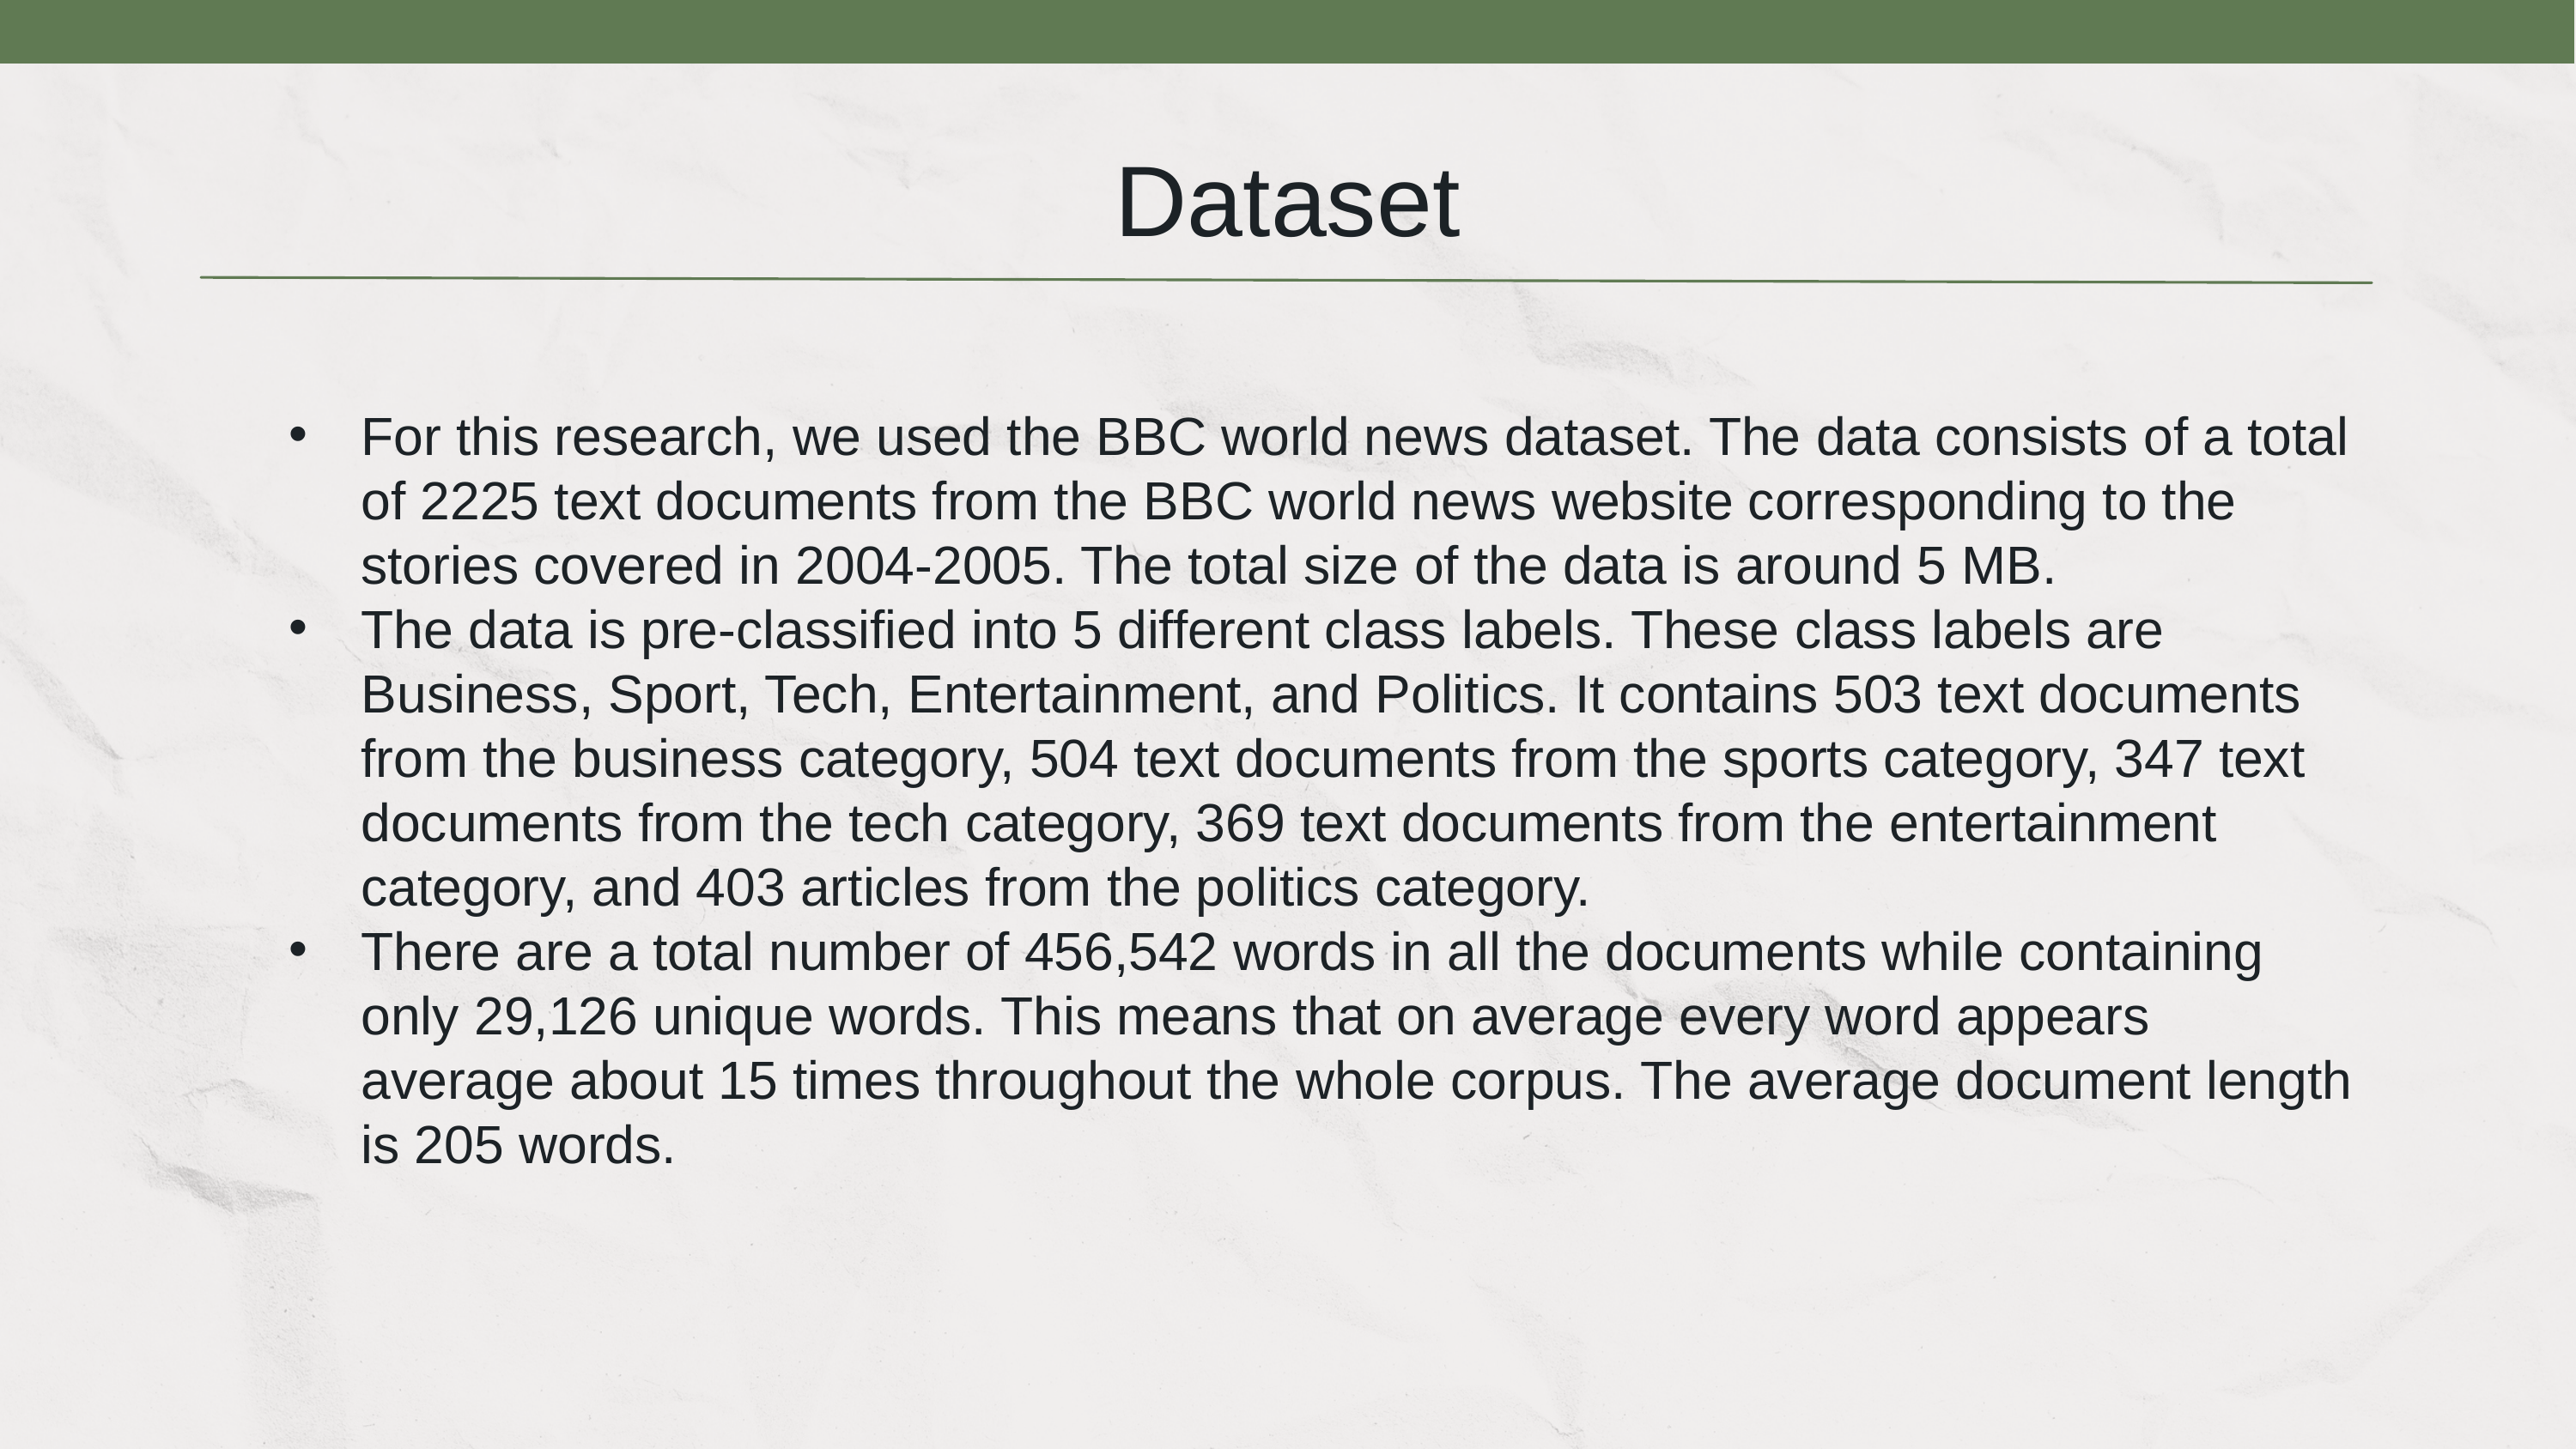

Dataset

For this research, we used the BBC world news dataset. The data consists of a total of 2225 text documents from the BBC world news website corresponding to the stories covered in 2004-2005. The total size of the data is around 5 MB.
The data is pre-classified into 5 different class labels. These class labels are Business, Sport, Tech, Entertainment, and Politics. It contains 503 text documents from the business category, 504 text documents from the sports category, 347 text documents from the tech category, 369 text documents from the entertainment category, and 403 articles from the politics category.
There are a total number of 456,542 words in all the documents while containing only 29,126 unique words. This means that on average every word appears average about 15 times throughout the whole corpus. The average document length is 205 words.